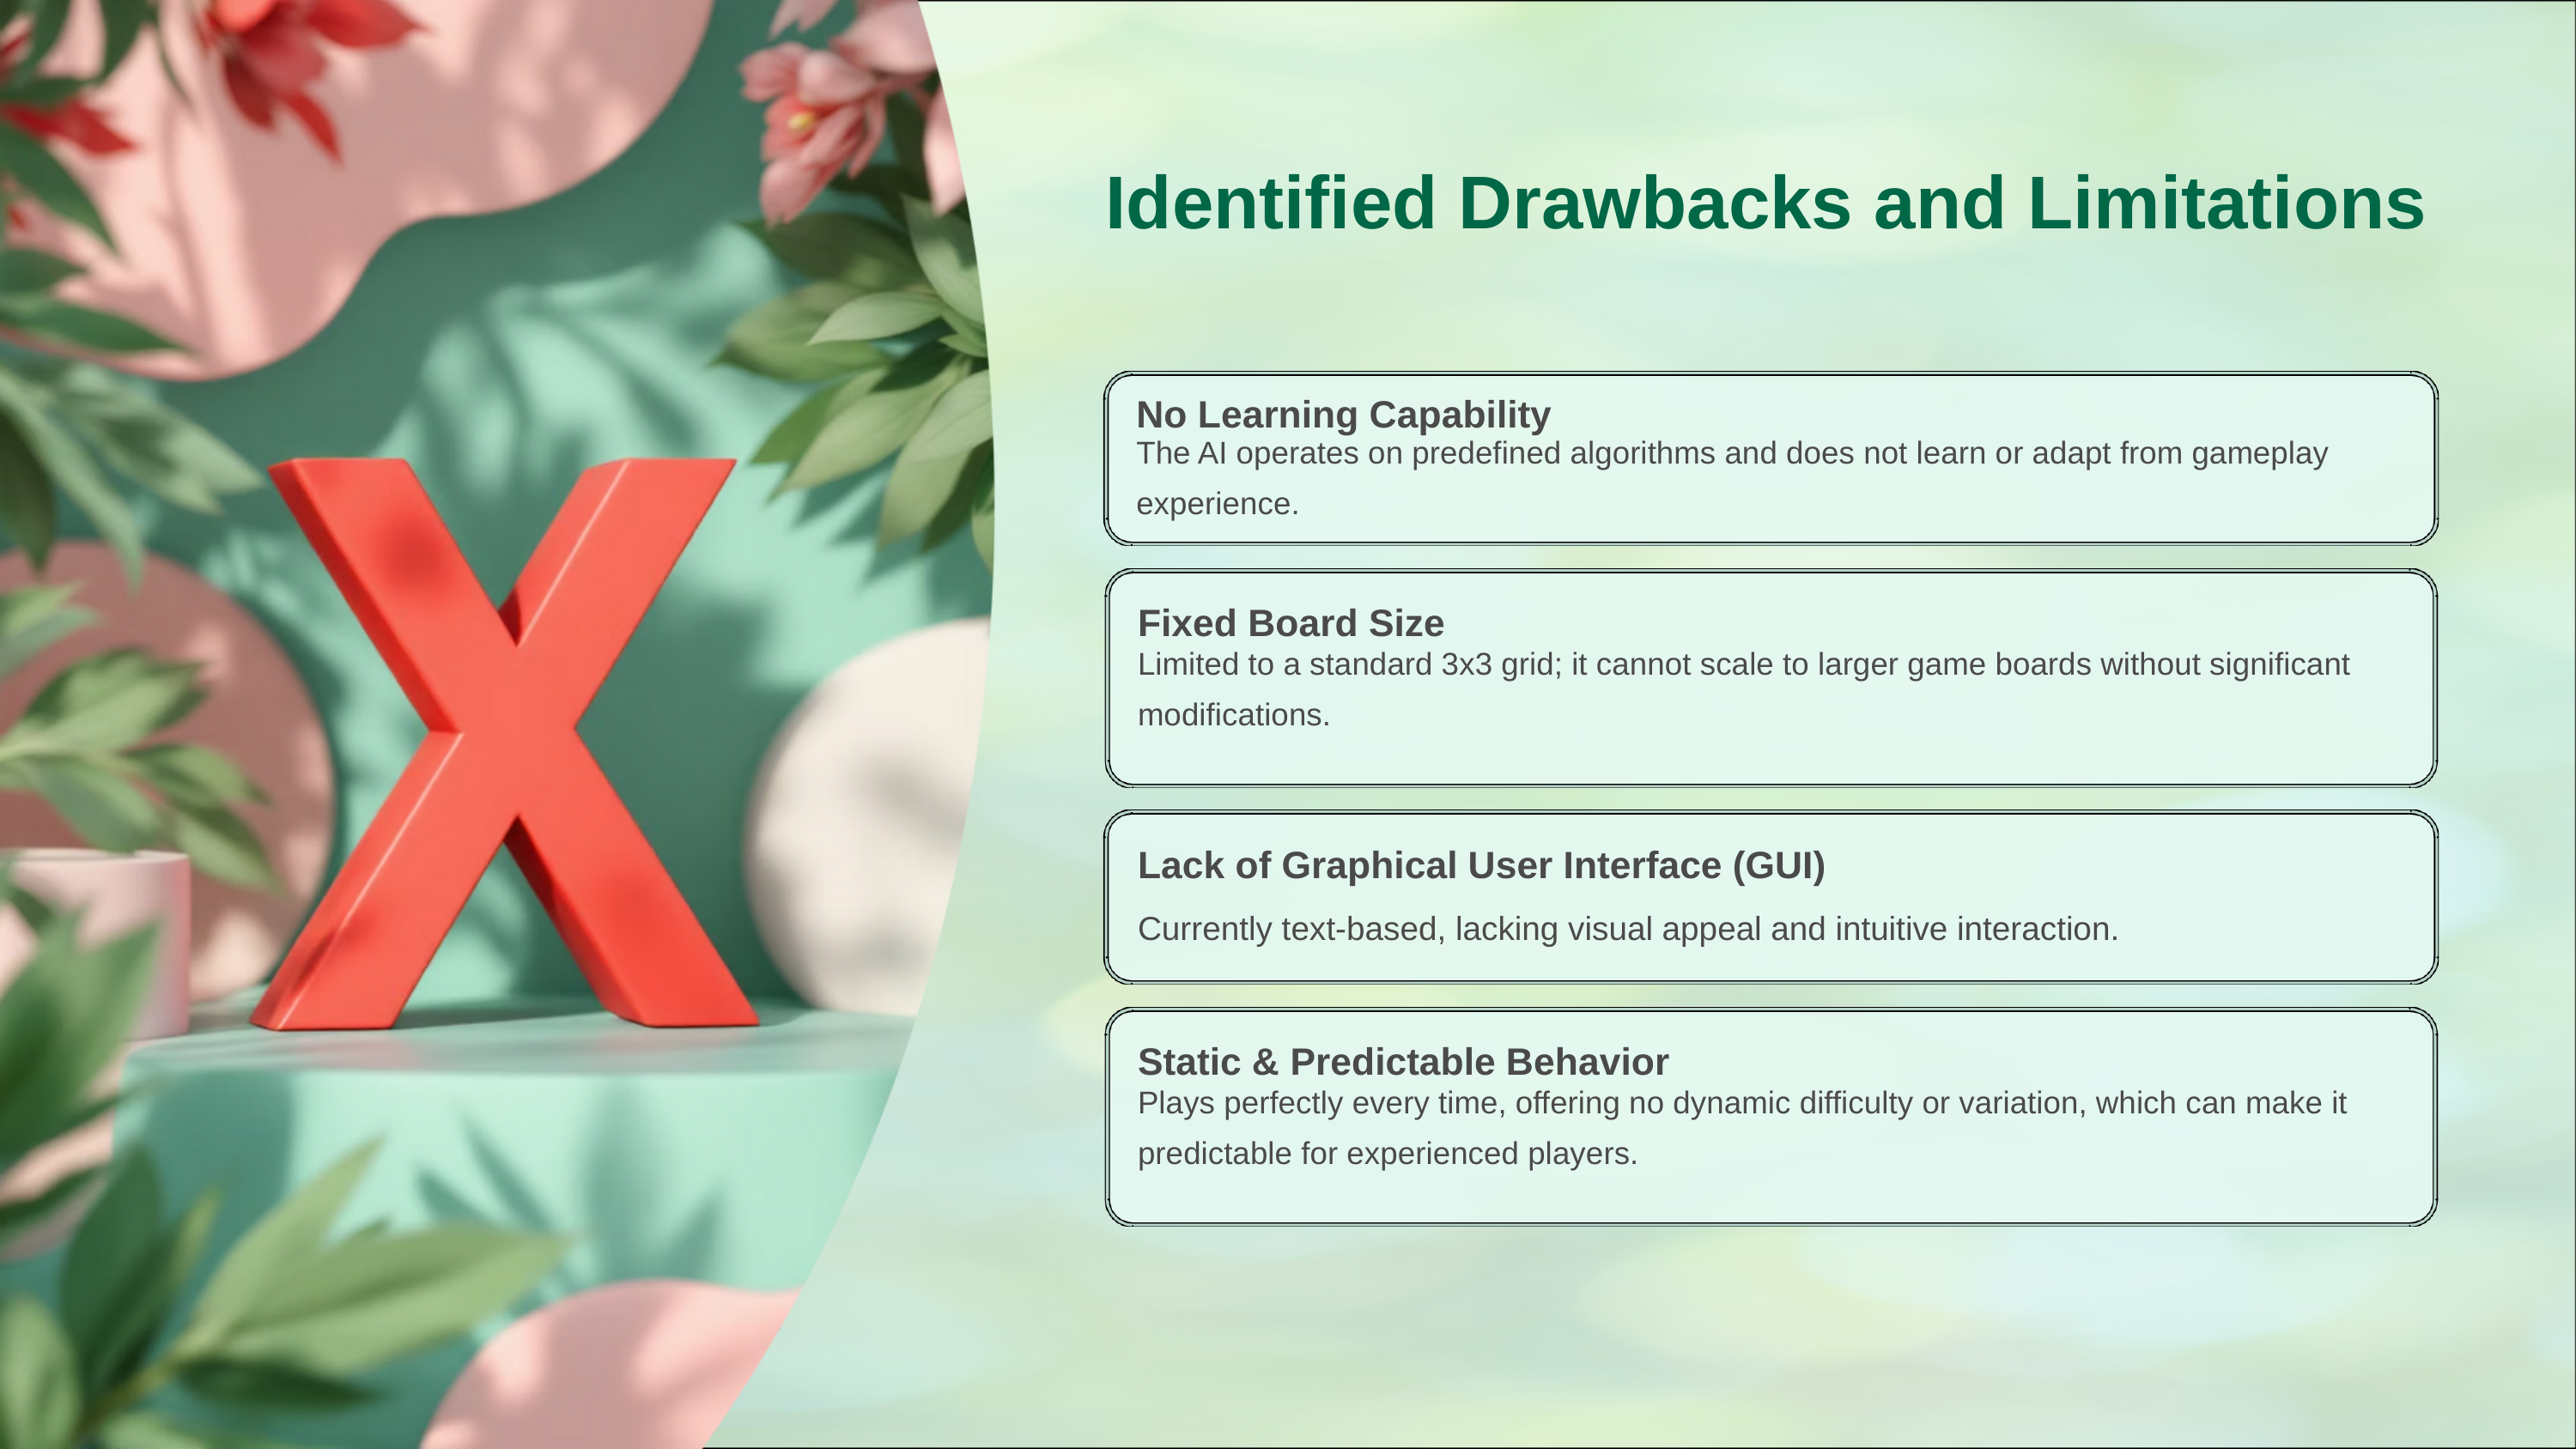

Identified Drawbacks and Limitations

No Learning Capability
The AI operates on predefined algorithms and does not learn or adapt from gameplay experience.

Fixed Board Size
Limited to a standard 3x3 grid; it cannot scale to larger game boards without significant modifications.

Lack of Graphical User Interface (GUI)
Currently text-based, lacking visual appeal and intuitive interaction.

Static & Predictable Behavior
Plays perfectly every time, offering no dynamic difficulty or variation, which can make it predictable for experienced players.